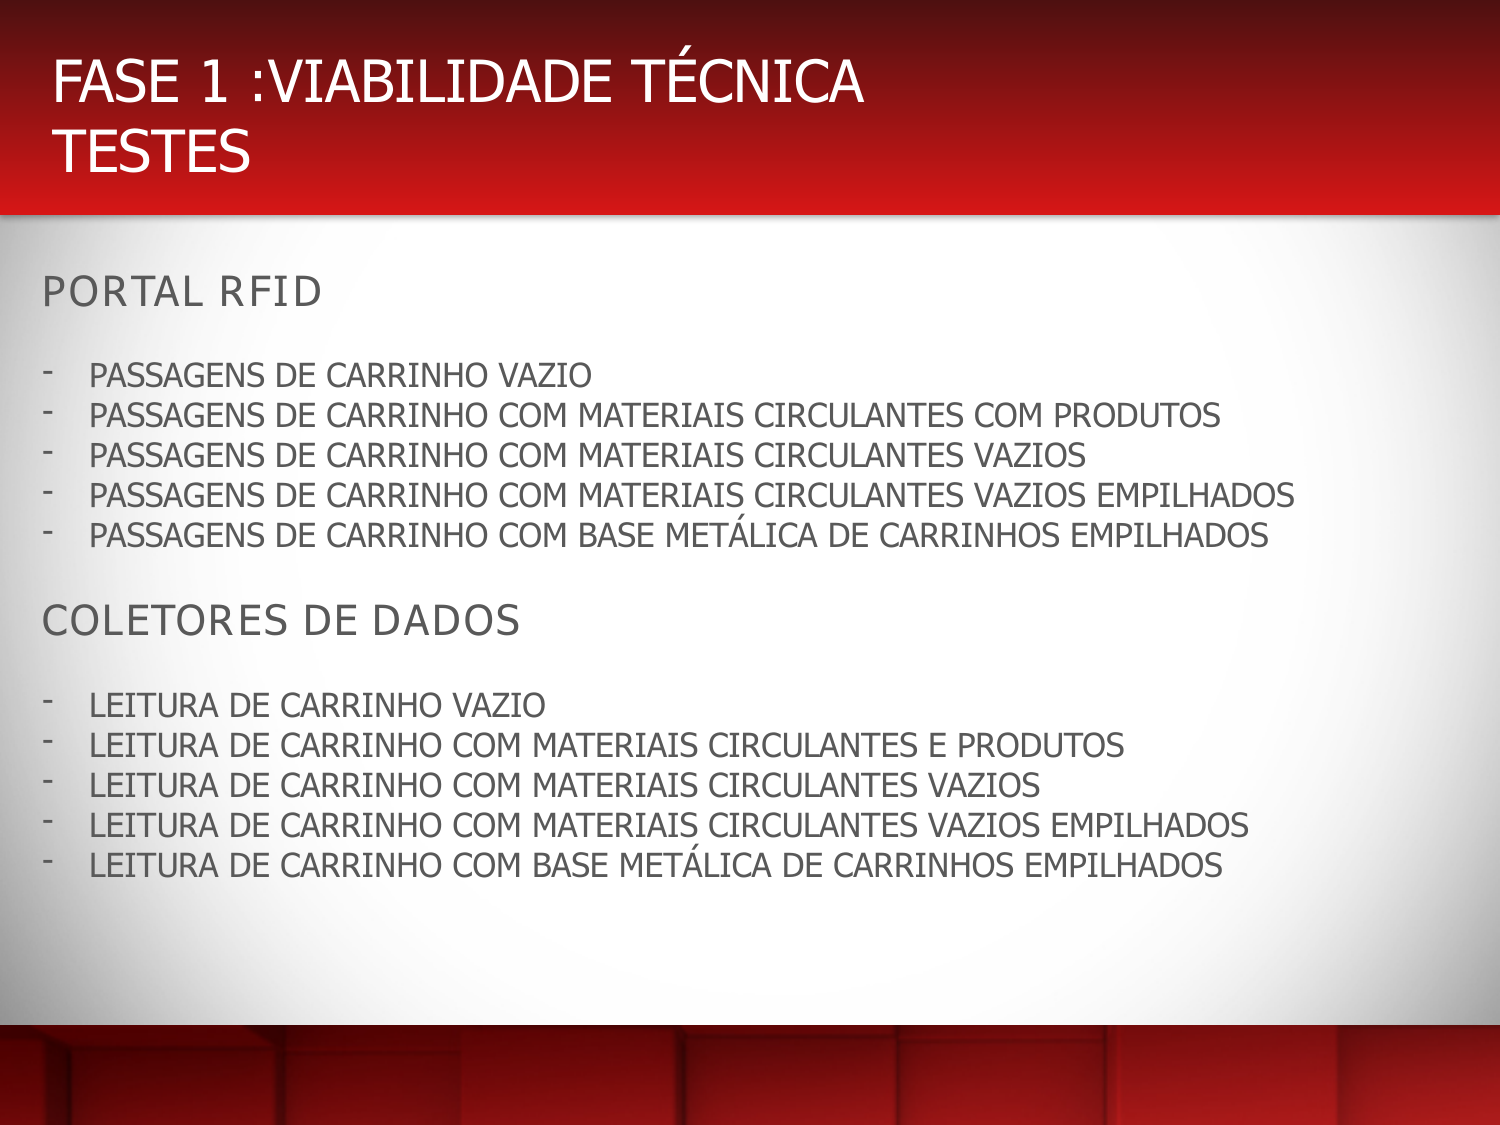

FASE 1 :VIABILIDADE TÉCNICA
TESTES
PORTAL RFID

PASSAGENS DE CARRINHO VAZIO
PASSAGENS DE CARRINHO COM MATERIAIS CIRCULANTES COM PRODUTOS
PASSAGENS DE CARRINHO COM MATERIAIS CIRCULANTES VAZIOS
PASSAGENS DE CARRINHO COM MATERIAIS CIRCULANTES VAZIOS EMPILHADOS
PASSAGENS DE CARRINHO COM BASE METÁLICA DE CARRINHOS EMPILHADOS

COLETORES DE DADOS

LEITURA DE CARRINHO VAZIO
LEITURA DE CARRINHO COM MATERIAIS CIRCULANTES E PRODUTOS
LEITURA DE CARRINHO COM MATERIAIS CIRCULANTES VAZIOS
LEITURA DE CARRINHO COM MATERIAIS CIRCULANTES VAZIOS EMPILHADOS
LEITURA DE CARRINHO COM BASE METÁLICA DE CARRINHOS EMPILHADOS